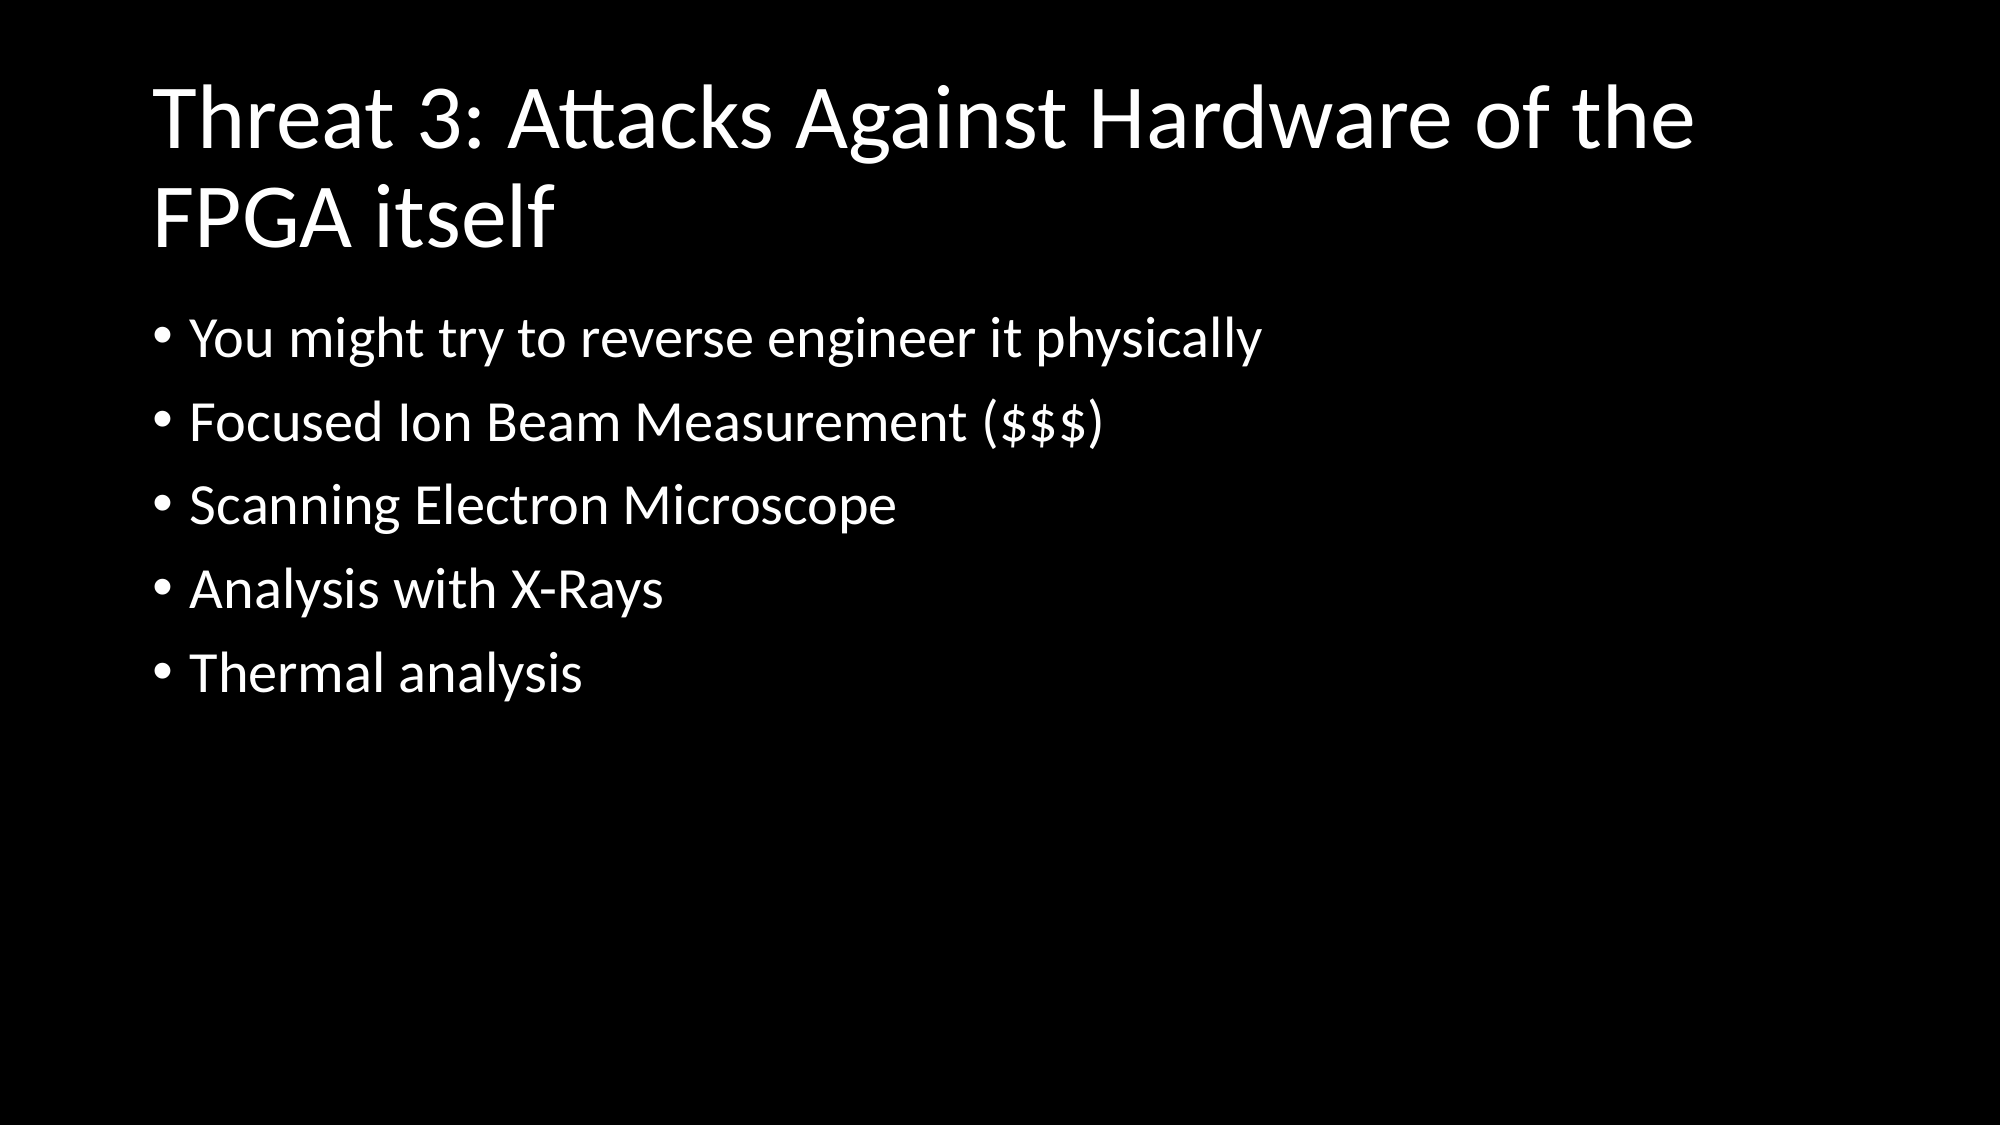

# Threat 3: Attacks Against Hardware of the FPGA itself
You might try to reverse engineer it physically
Focused Ion Beam Measurement ($$$)
Scanning Electron Microscope
Analysis with X-Rays
Thermal analysis